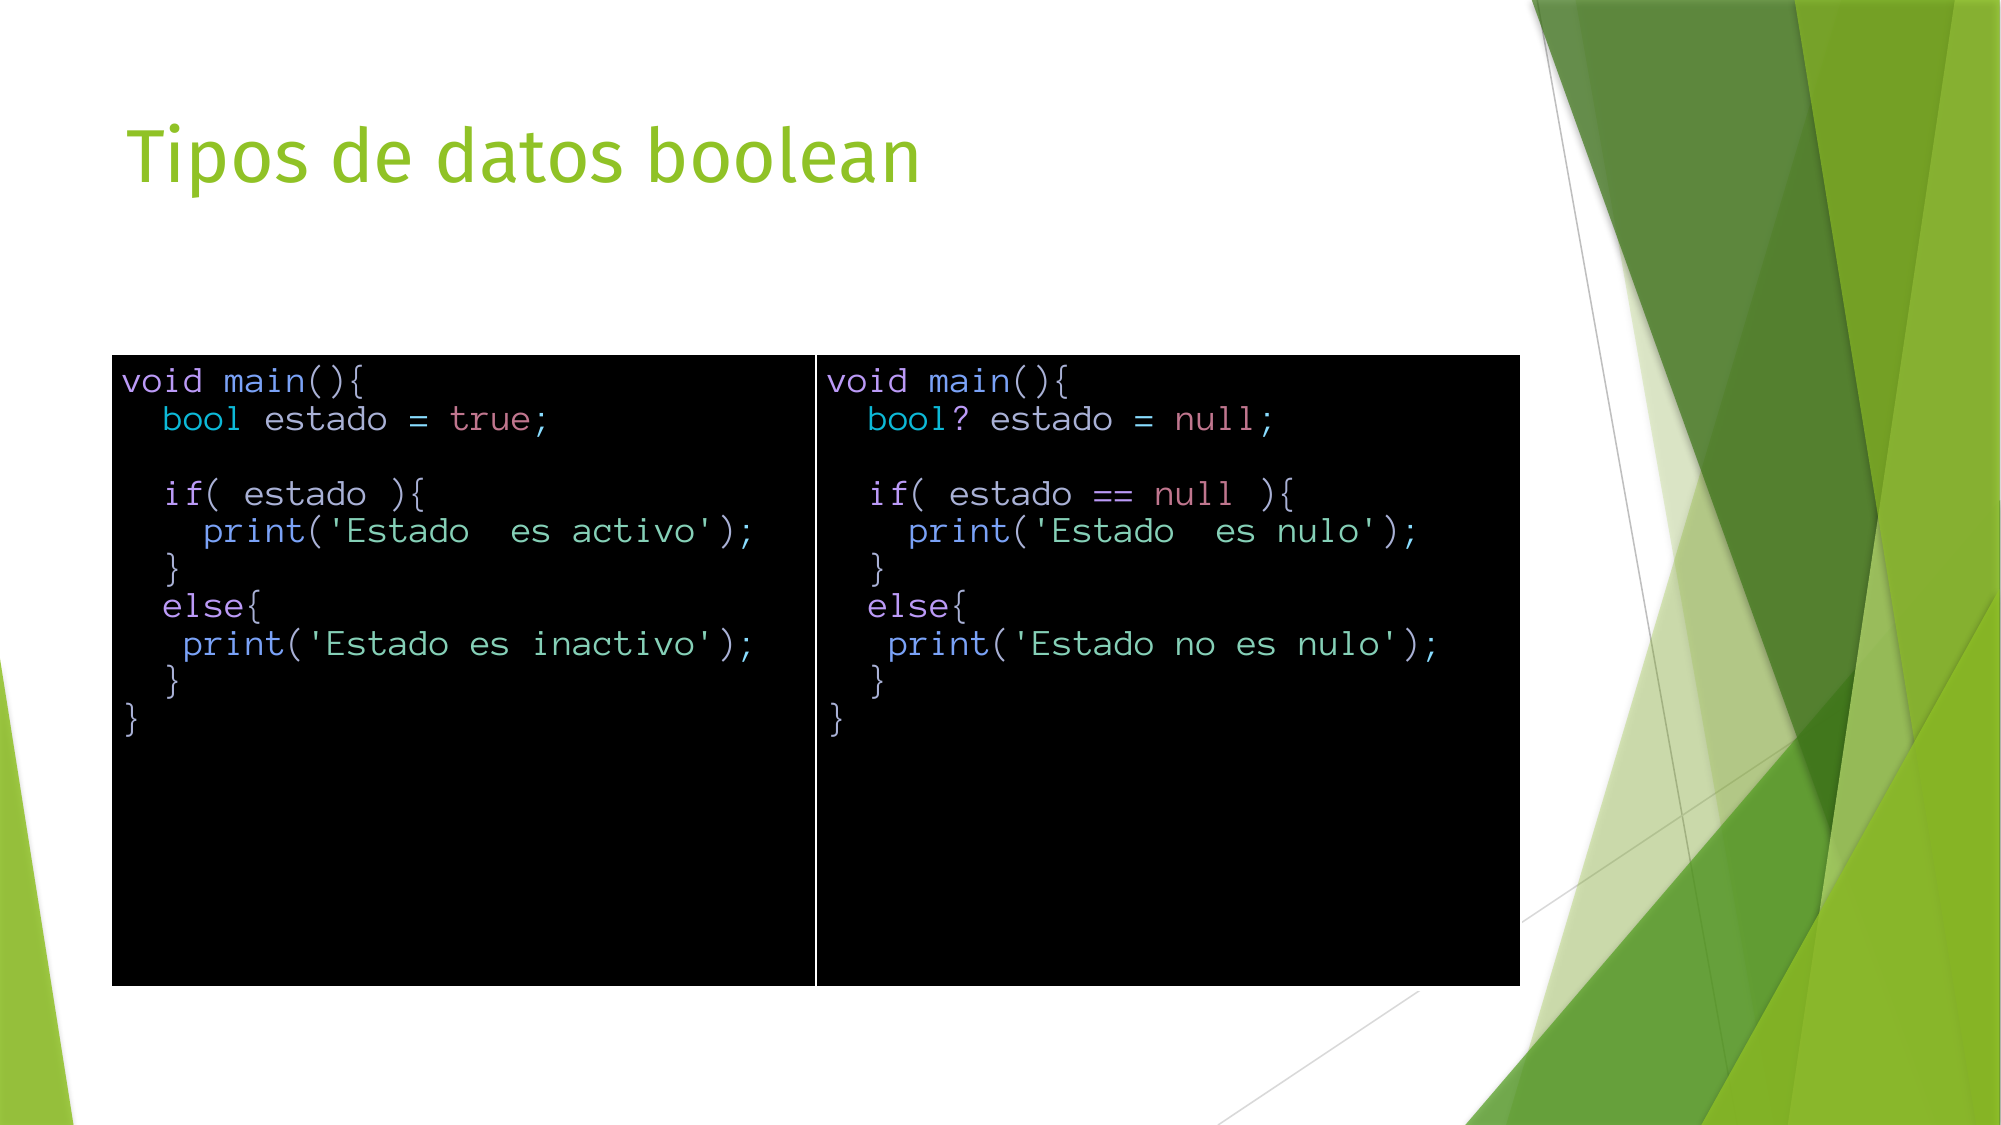

# Tipos de datos boolean
| void main(){   bool estado = true;     if( estado ){     print('Estado  es activo');   }   else{    print('Estado es inactivo');   } } | void main(){   bool? estado = null;     if( estado == null ){     print('Estado  es nulo');   }   else{    print('Estado no es nulo');   } } |
| --- | --- |